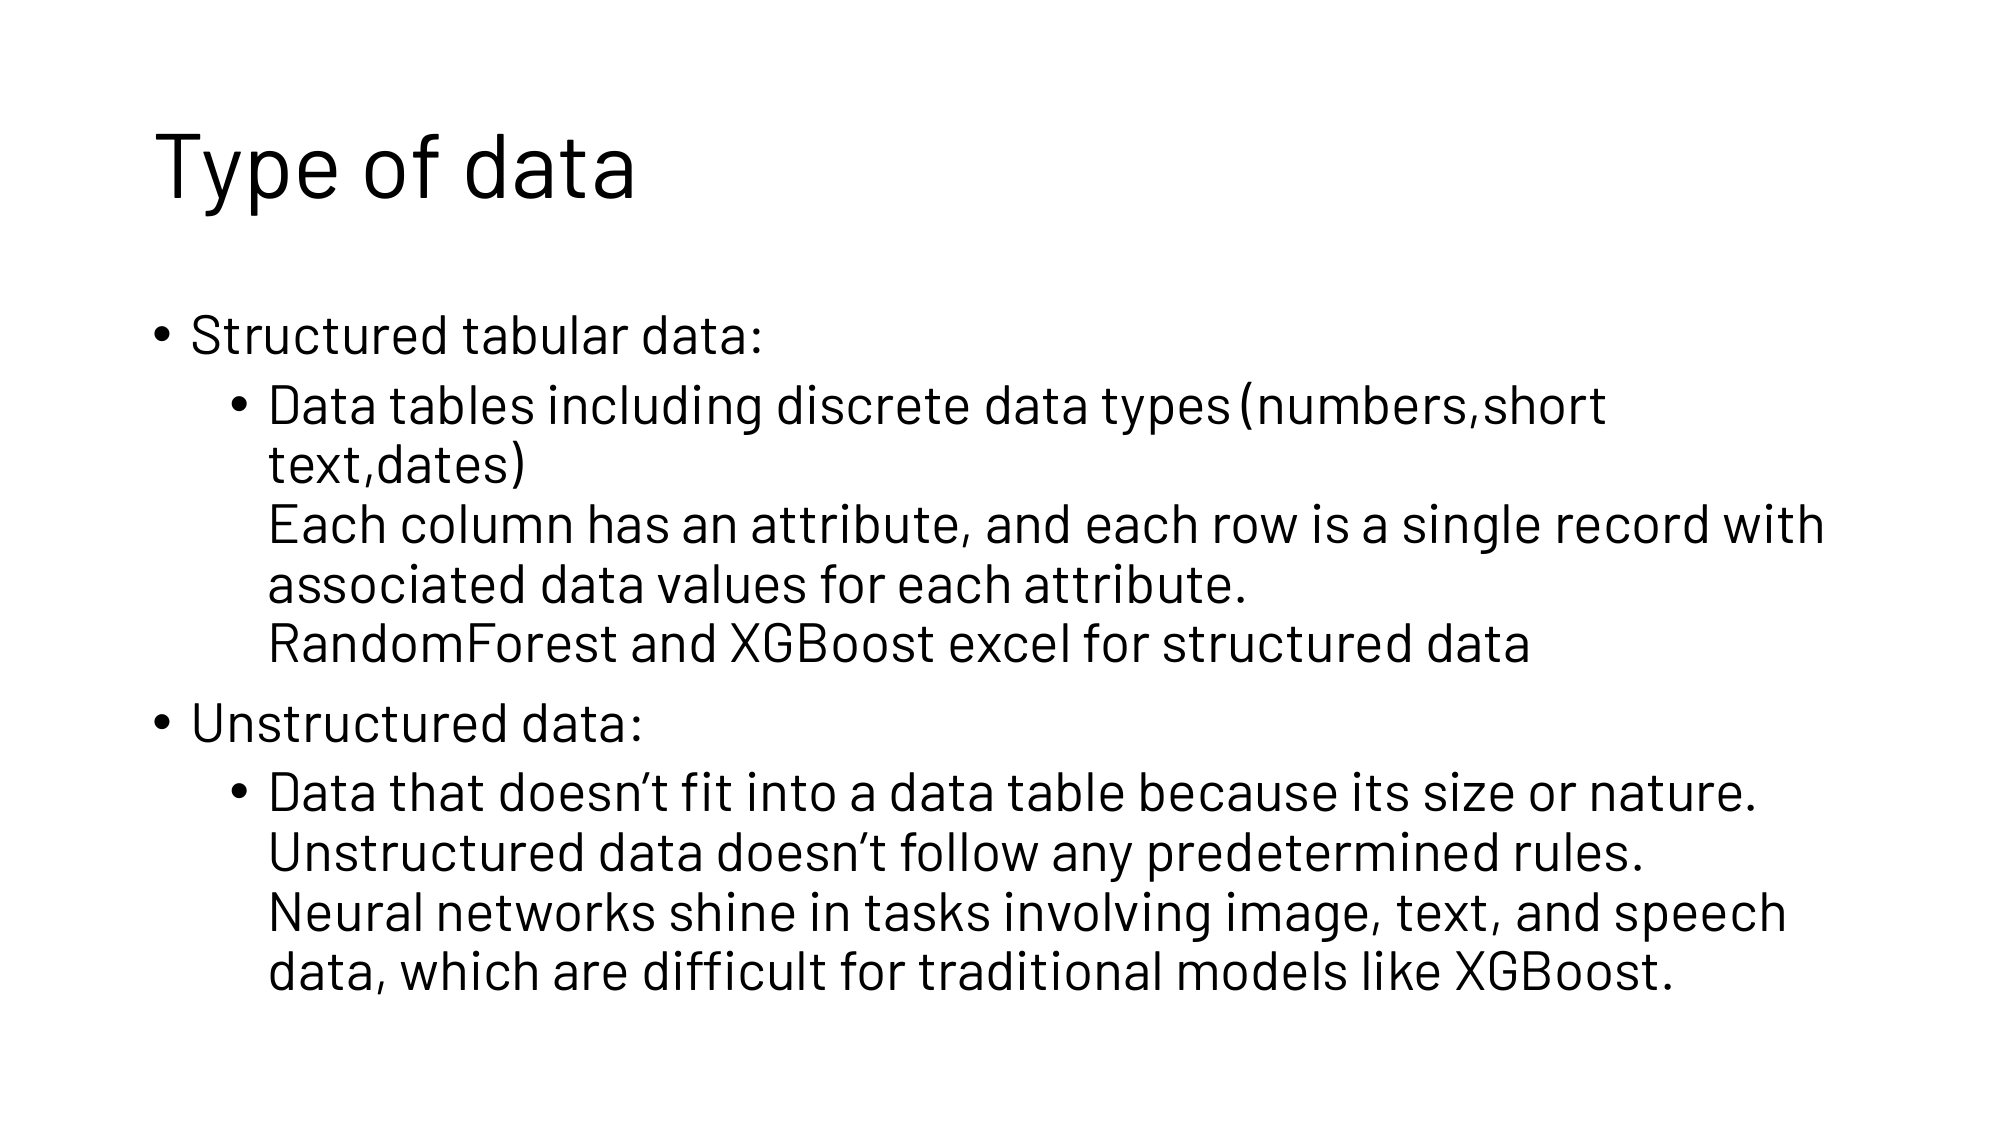

# Type of data
Structured tabular data:
Data tables including discrete data types (numbers,short text,dates)
Each column has an attribute, and each row is a single record with associated data values for each attribute.
RandomForest and XGBoost excel for structured data
Unstructured data:
Data that doesn’t fit into a data table because its size or nature.
Unstructured data doesn’t follow any predetermined rules.
Neural networks shine in tasks involving image, text, and speech data, which are difficult for traditional models like XGBoost.